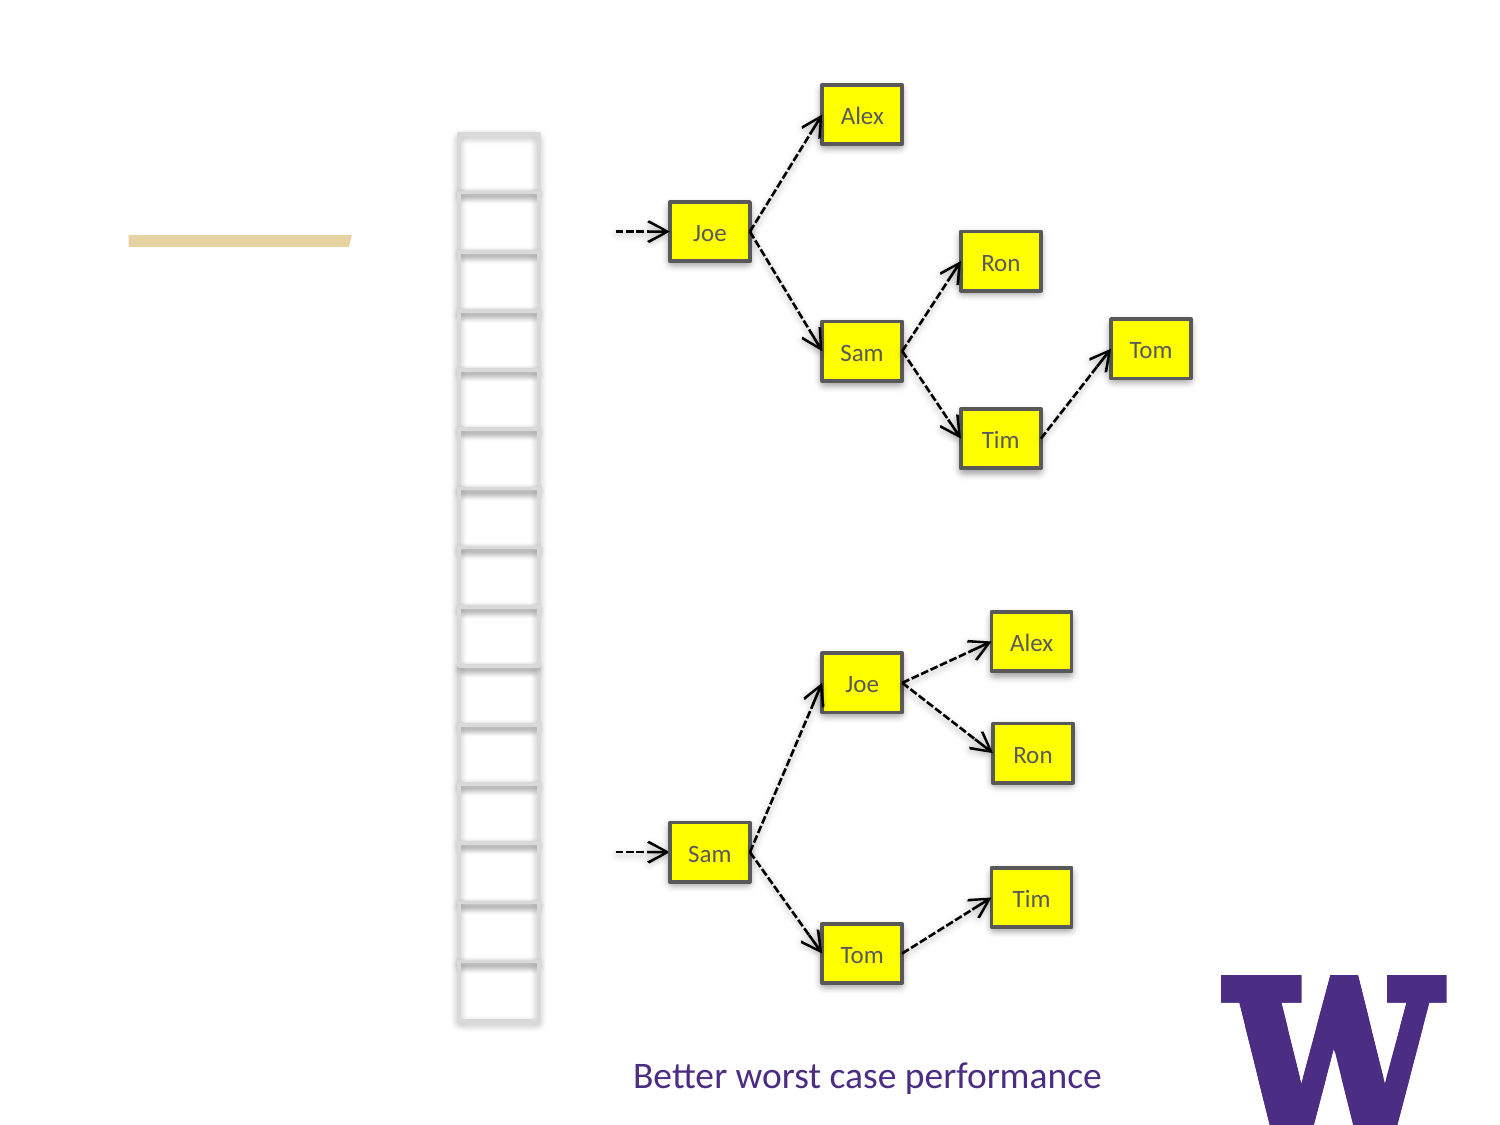

Alex

Joe
Ron

Tom
Sam

Tim

Alex
Joe
Ron
Sam
Tim
Tom

Better worst case performance